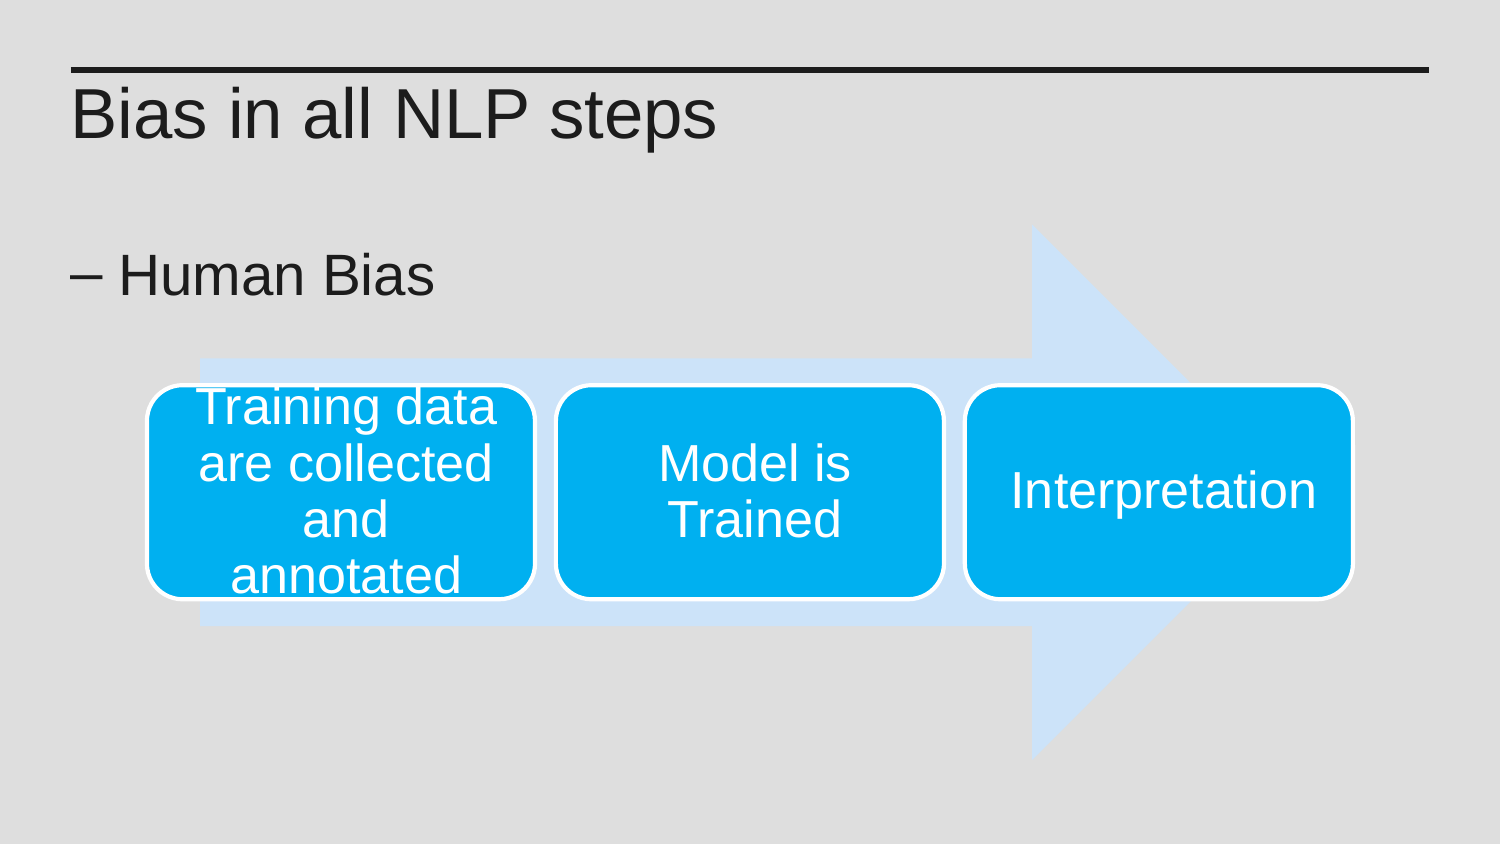

Bias in all NLP steps
Training data are collected and annotated
Model is Trained
Interpretation
Human Bias